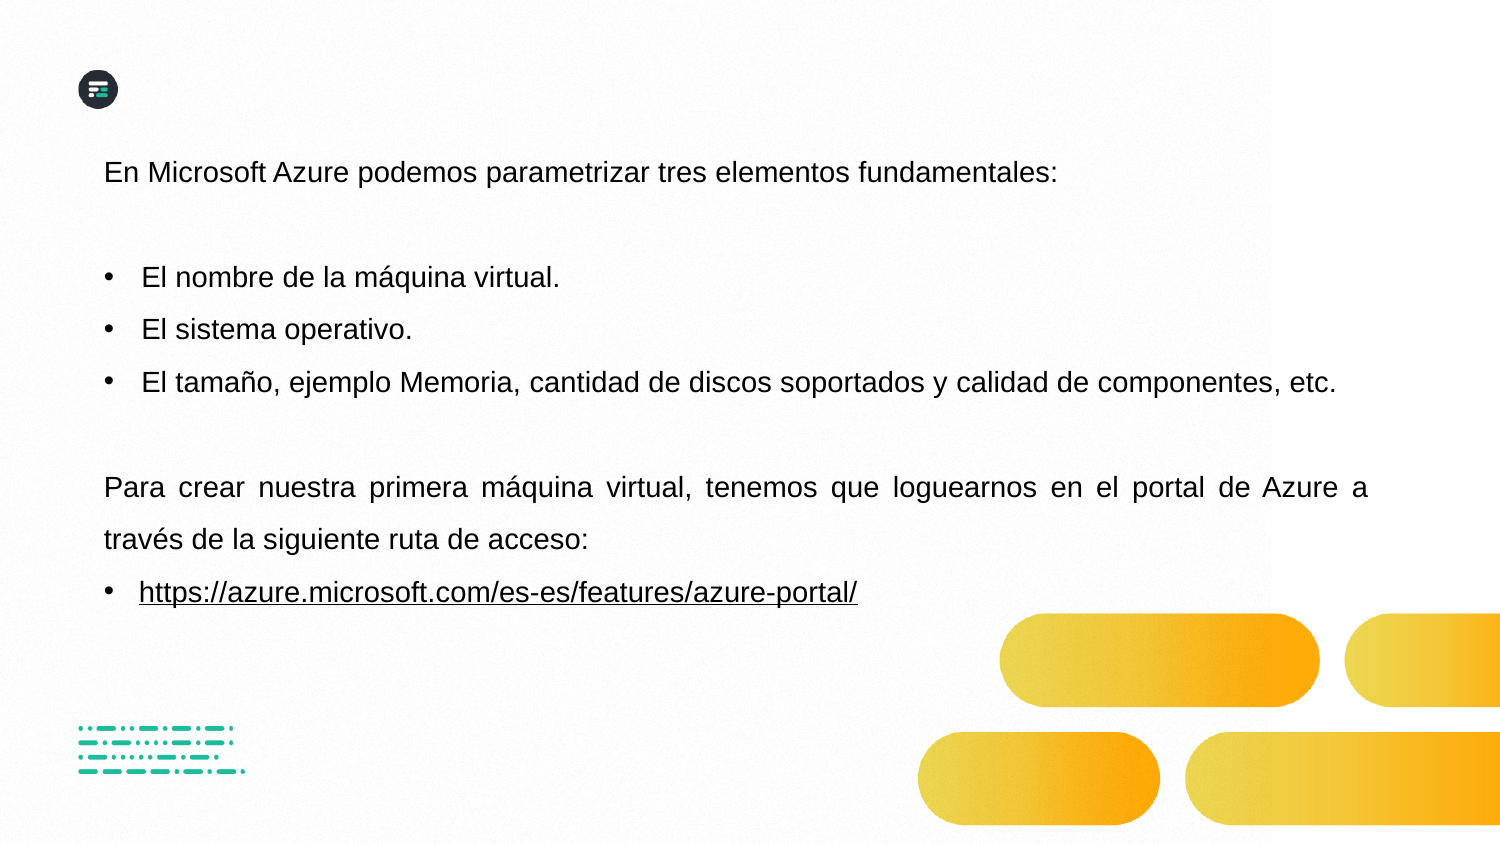

En Microsoft Azure podemos parametrizar tres elementos fundamentales:

El nombre de la máquina virtual.
El sistema operativo.
El tamaño, ejemplo Memoria, cantidad de discos soportados y calidad de componentes, etc.

Para crear nuestra primera máquina virtual, tenemos que loguearnos en el portal de Azure a través de la siguiente ruta de acceso:
https://azure.microsoft.com/es-es/features/azure-portal/